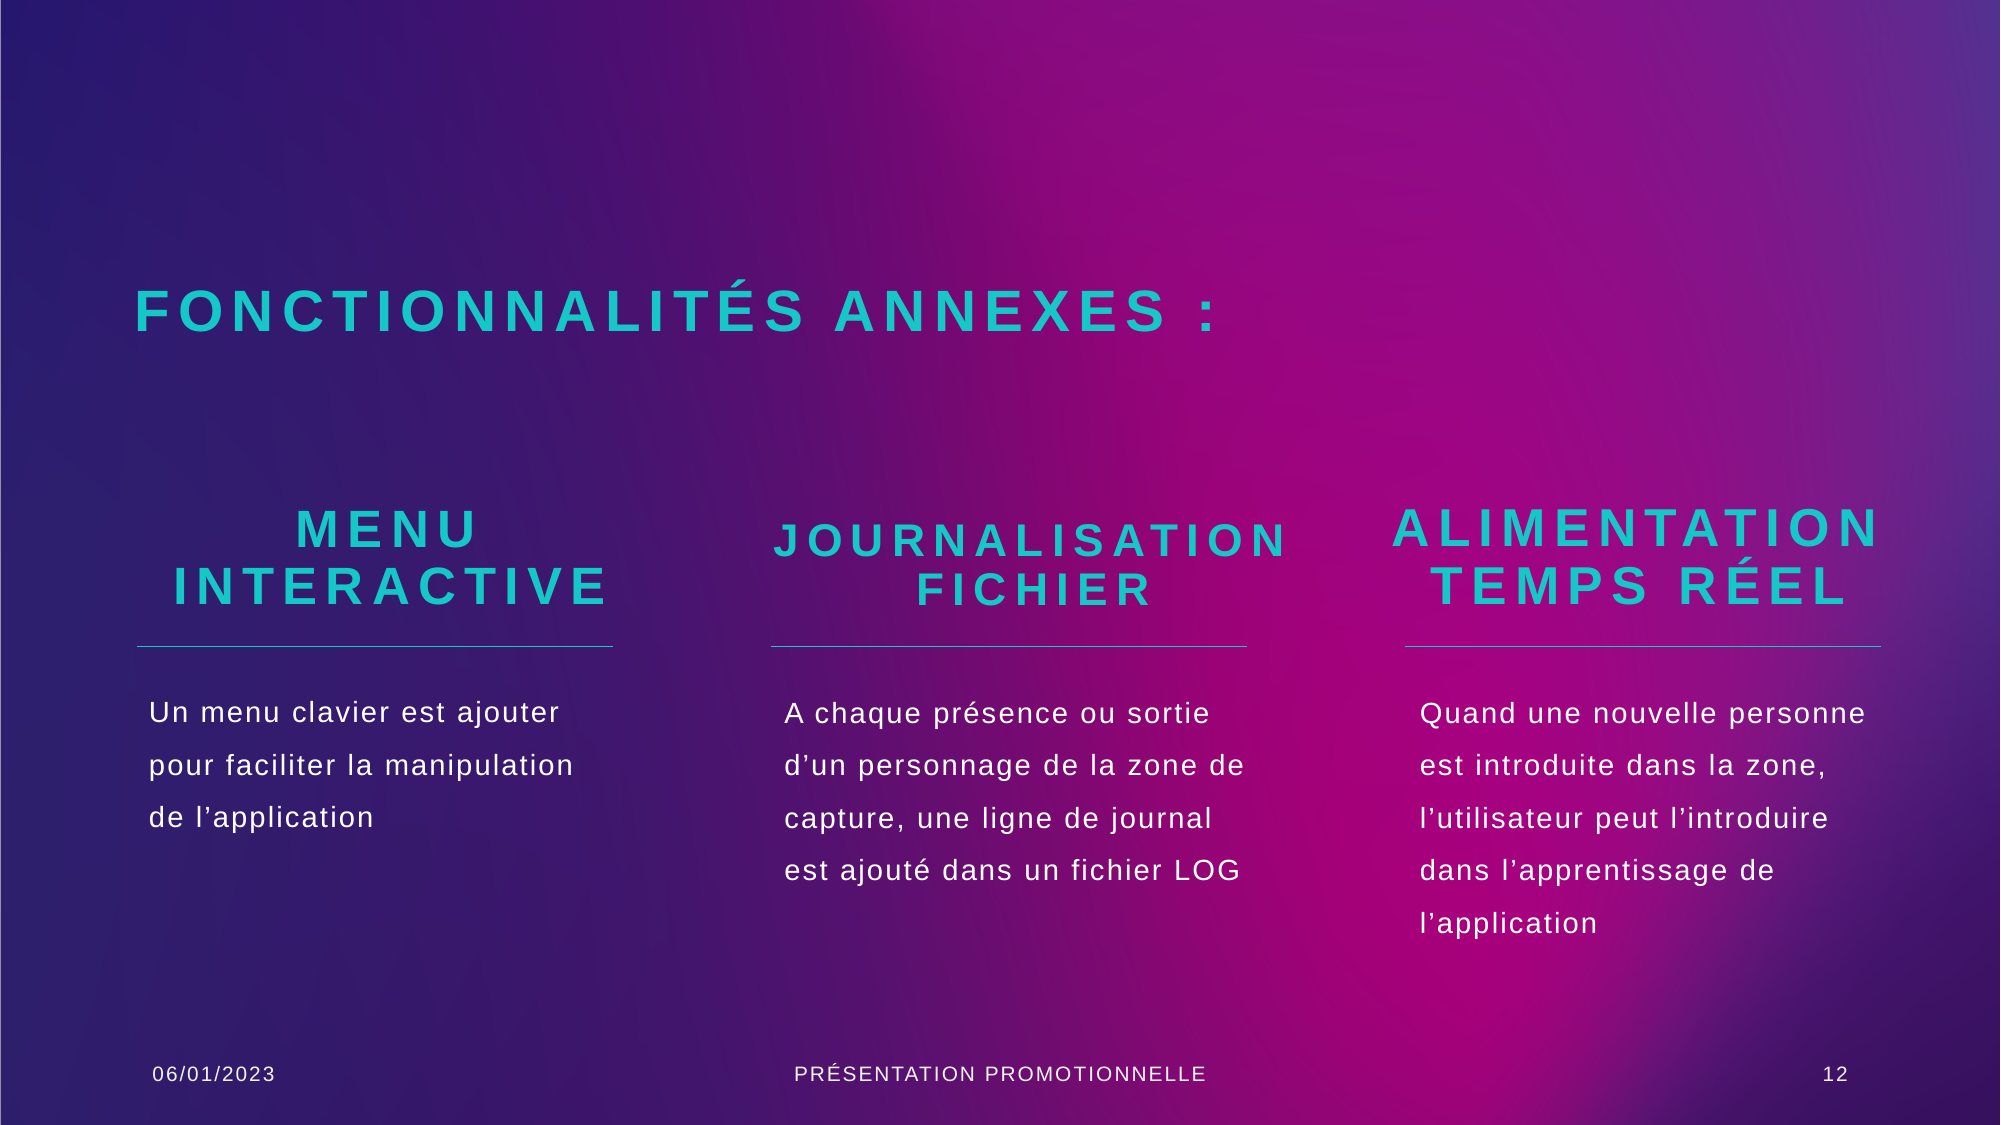

# Fonctionnalités Annexes :
Menu interactive
Journalisation fichier
Alimentation temps réel
Un menu clavier est ajouter pour faciliter la manipulation de l’application
A chaque présence ou sortie d’un personnage de la zone de capture, une ligne de journal est ajouté dans un fichier LOG​
Quand une nouvelle personne est introduite dans ​la zone, l’utilisateur peut l’introduire dans l’apprentissage de l’application
06/01/2023
PRÉSENTATION PROMOTIONNELLE
12